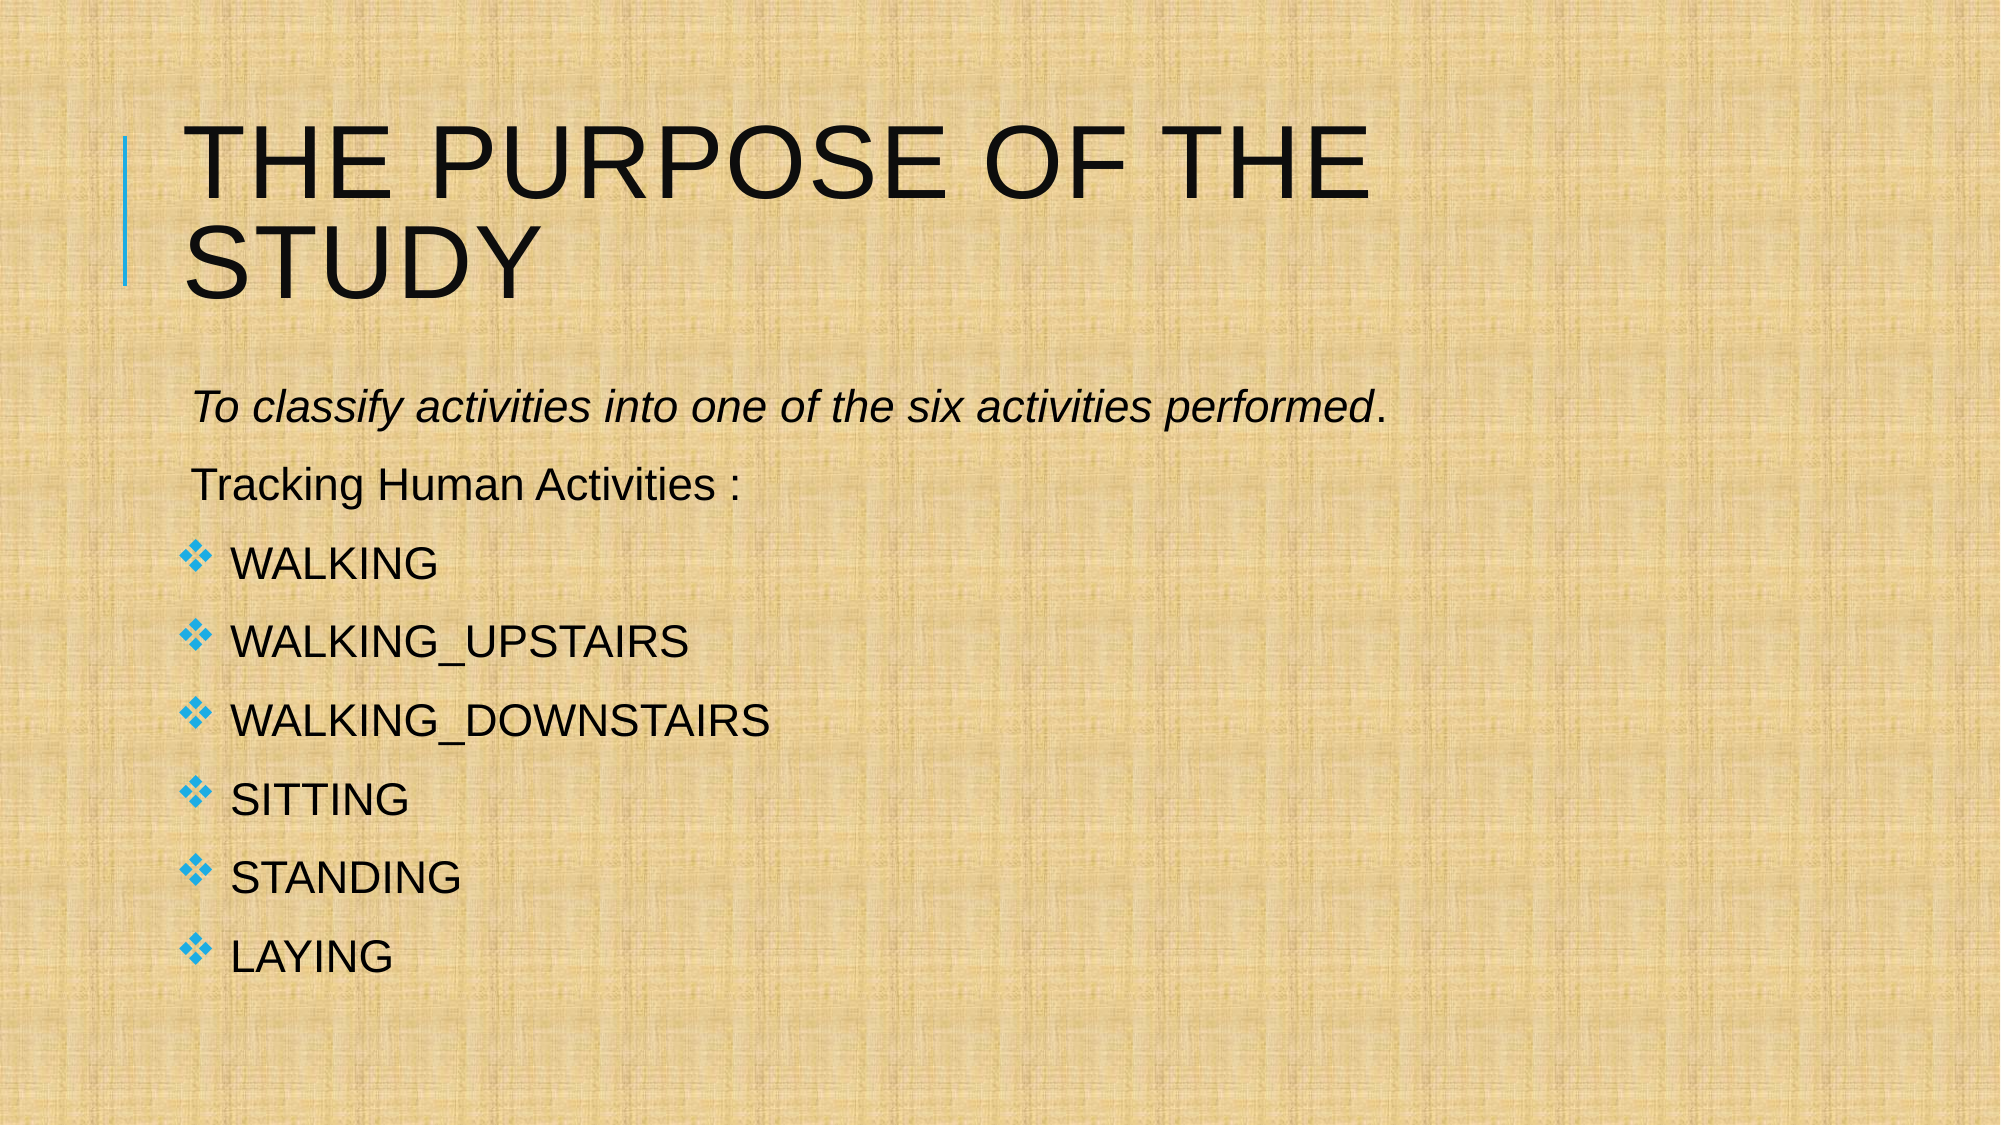

# the Purpose of the Study
To classify activities into one of the six activities performed.
Tracking Human Activities :
 WALKING
 WALKING_UPSTAIRS
 WALKING_DOWNSTAIRS
 SITTING
 STANDING
 LAYING